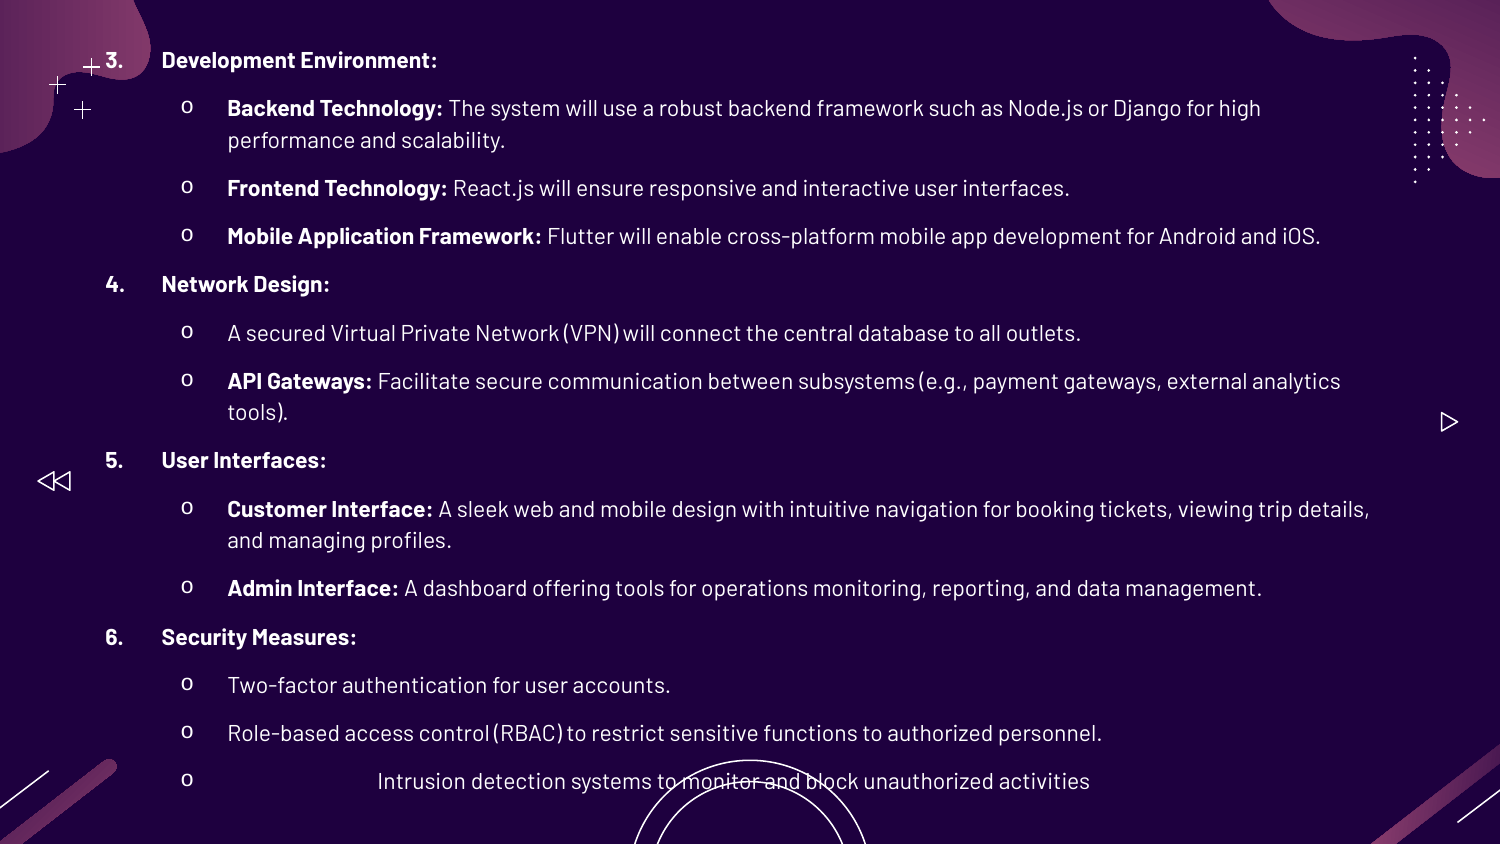

Development Environment:
Backend Technology: The system will use a robust backend framework such as Node.js or Django for high performance and scalability.
Frontend Technology: React.js will ensure responsive and interactive user interfaces.
Mobile Application Framework: Flutter will enable cross-platform mobile app development for Android and iOS.
Network Design:
A secured Virtual Private Network (VPN) will connect the central database to all outlets.
API Gateways: Facilitate secure communication between subsystems (e.g., payment gateways, external analytics tools).
User Interfaces:
Customer Interface: A sleek web and mobile design with intuitive navigation for booking tickets, viewing trip details, and managing profiles.
Admin Interface: A dashboard offering tools for operations monitoring, reporting, and data management.
Security Measures:
Two-factor authentication for user accounts.
Role-based access control (RBAC) to restrict sensitive functions to authorized personnel.
	Intrusion detection systems to monitor and block unauthorized activities